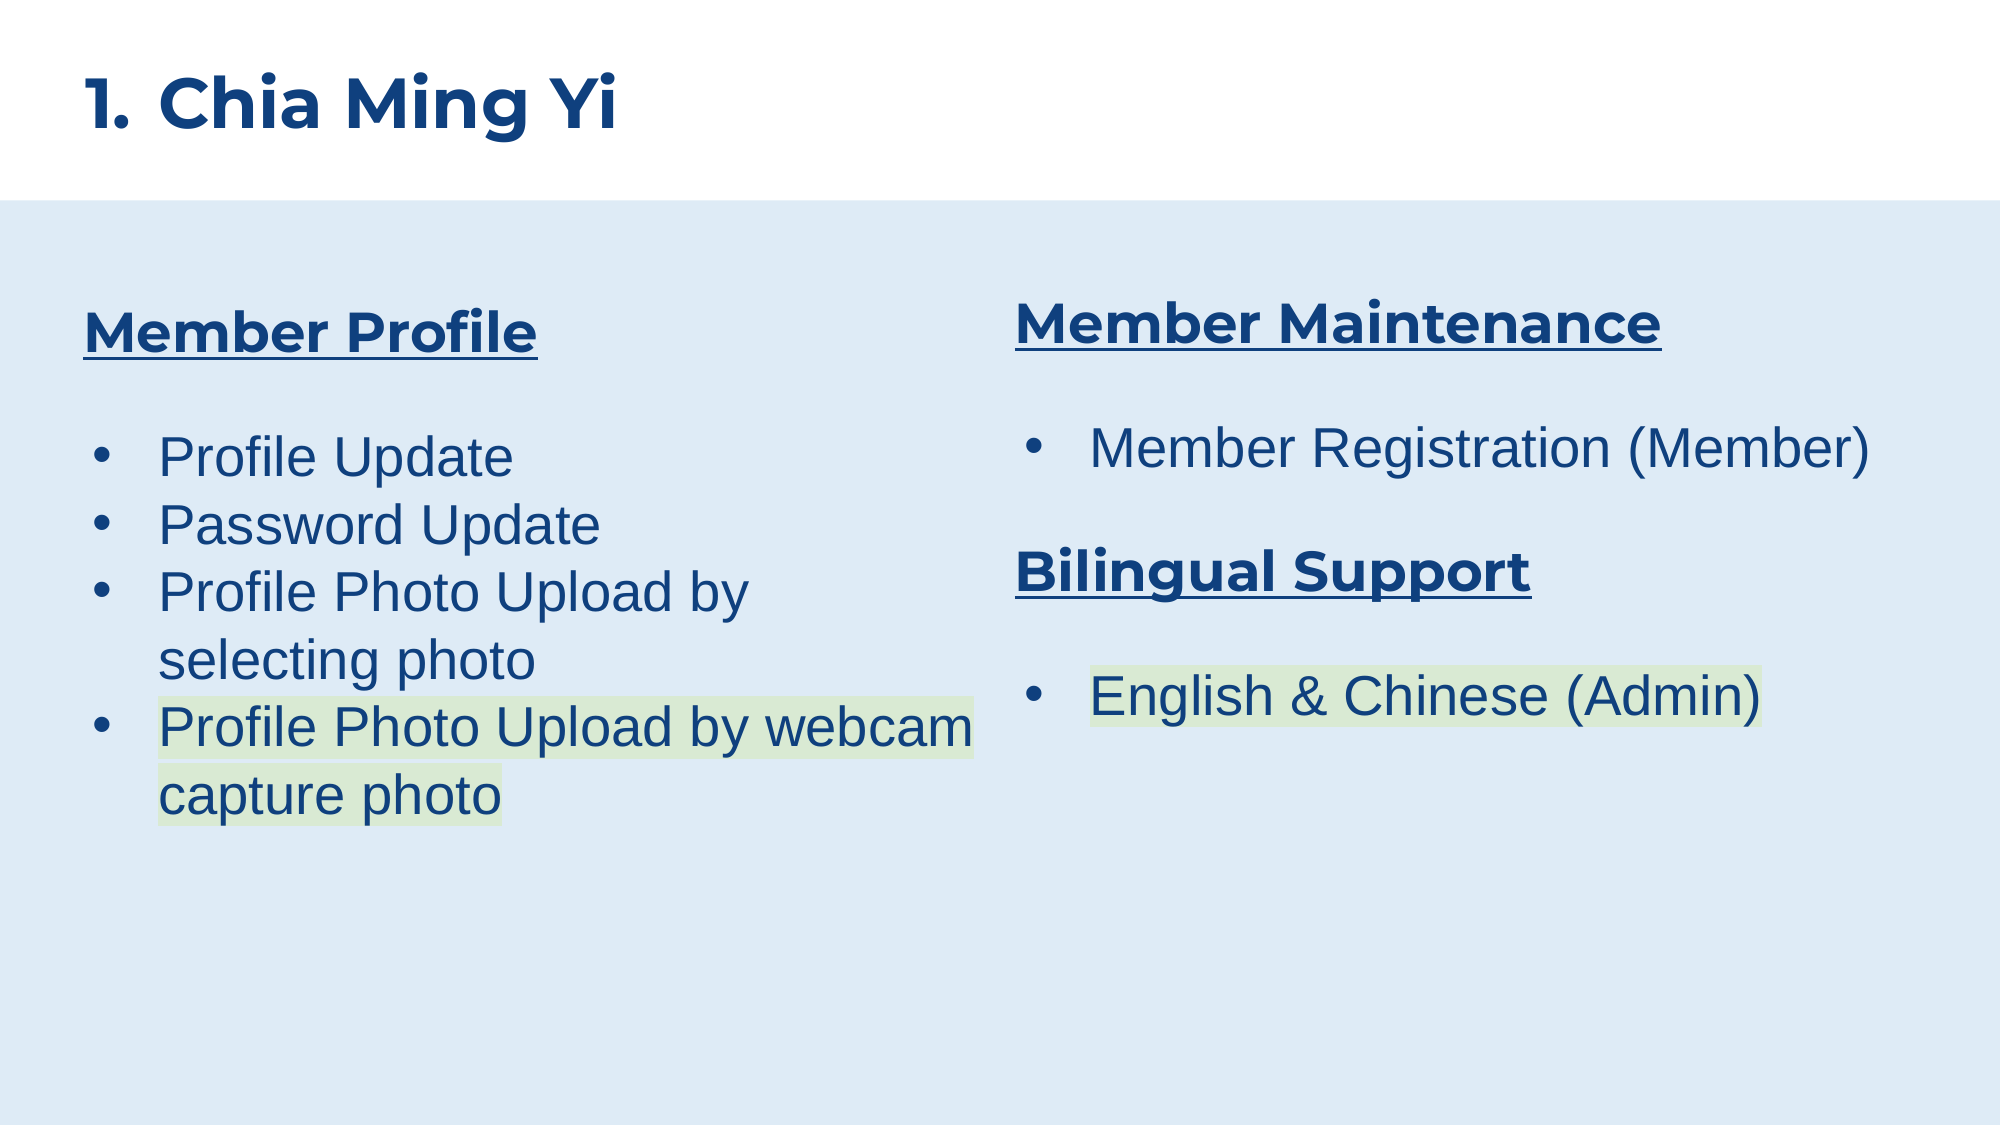

# Chia Ming Yi
Member Maintenance
Member Registration (Member)
Bilingual Support
English & Chinese (Admin)
Member Profile
Profile Update
Password Update
Profile Photo Upload by selecting photo
Profile Photo Upload by webcam capture photo